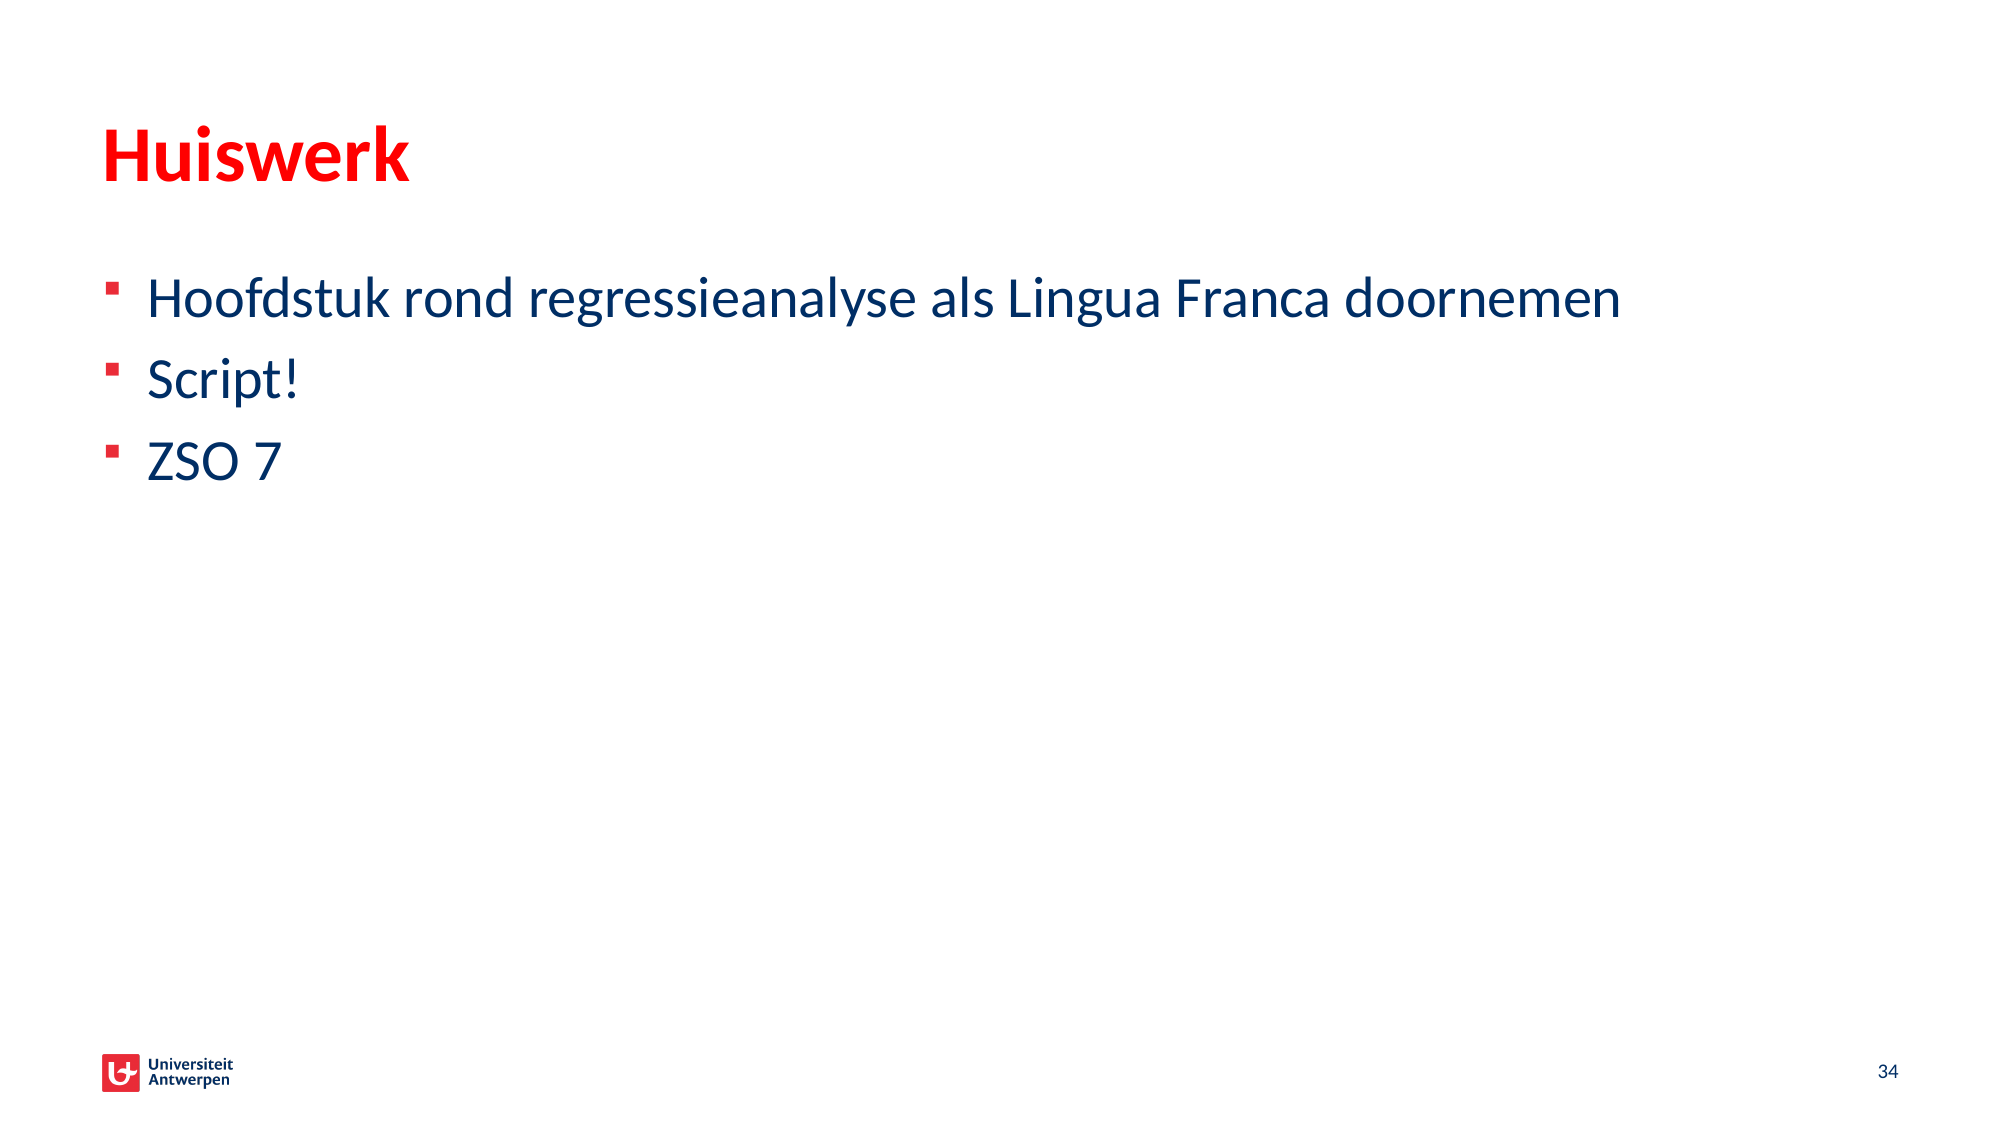

# Huiswerk
Hoofdstuk rond regressieanalyse als Lingua Franca doornemen
Script!
ZSO 7
34